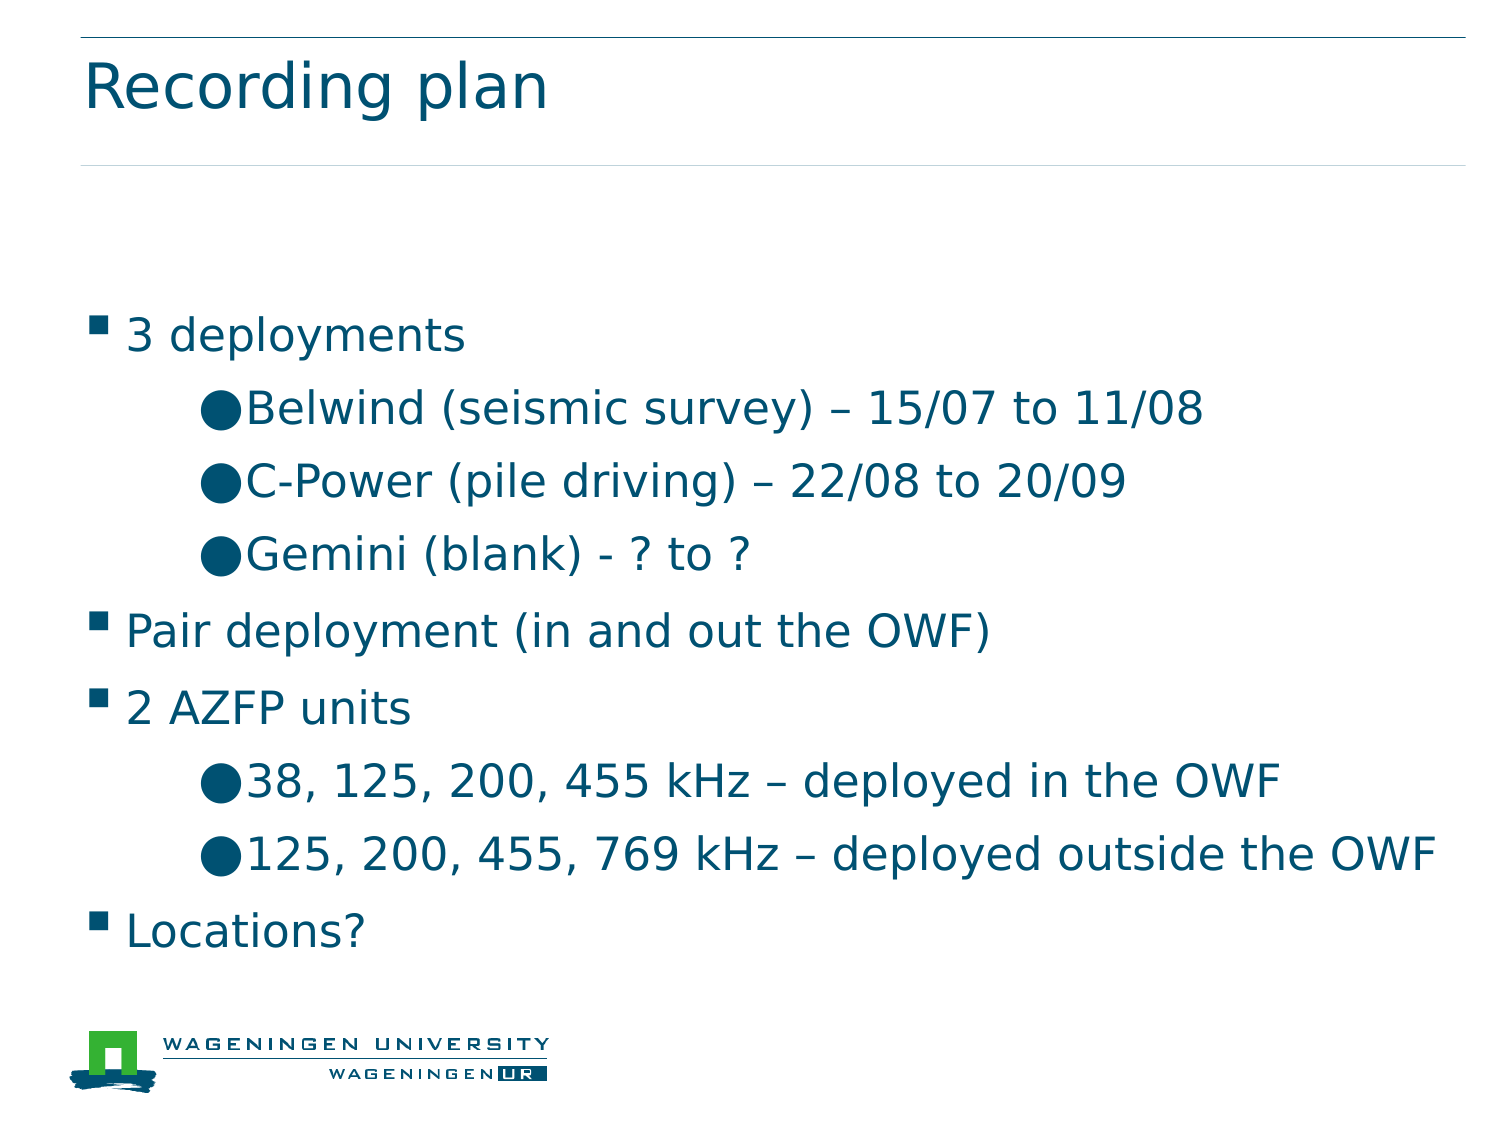

# Recording plan
3 deployments
Belwind (seismic survey) – 15/07 to 11/08
C-Power (pile driving) – 22/08 to 20/09
Gemini (blank) - ? to ?
Pair deployment (in and out the OWF)
2 AZFP units
38, 125, 200, 455 kHz – deployed in the OWF
125, 200, 455, 769 kHz – deployed outside the OWF
Locations?